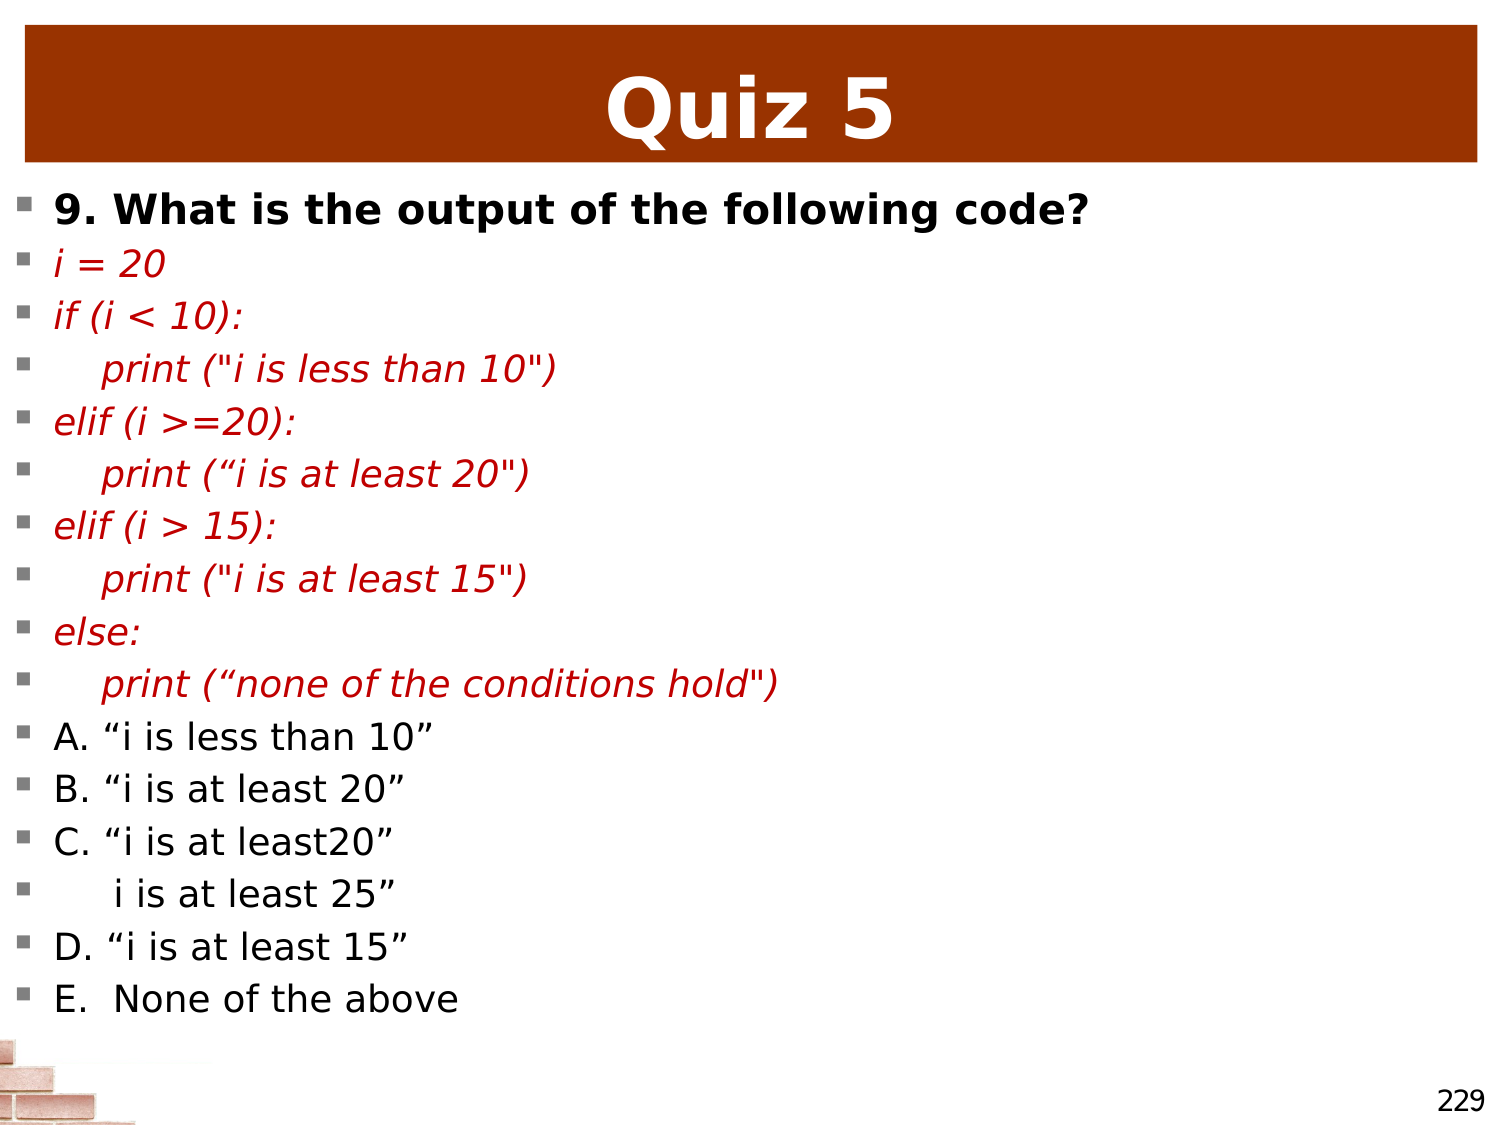

# Quiz 5
9. What is the output of the following code?
i = 20
if (i < 10):
    print ("i is less than 10")
elif (i >=20):
    print (“i is at least 20")
elif (i > 15):
    print ("i is at least 15")
else:
    print (“none of the conditions hold")
A. “i is less than 10”
B. “i is at least 20”
C. “i is at least20”
     i is at least 25”
D. “i is at least 15”
E.  None of the above
229